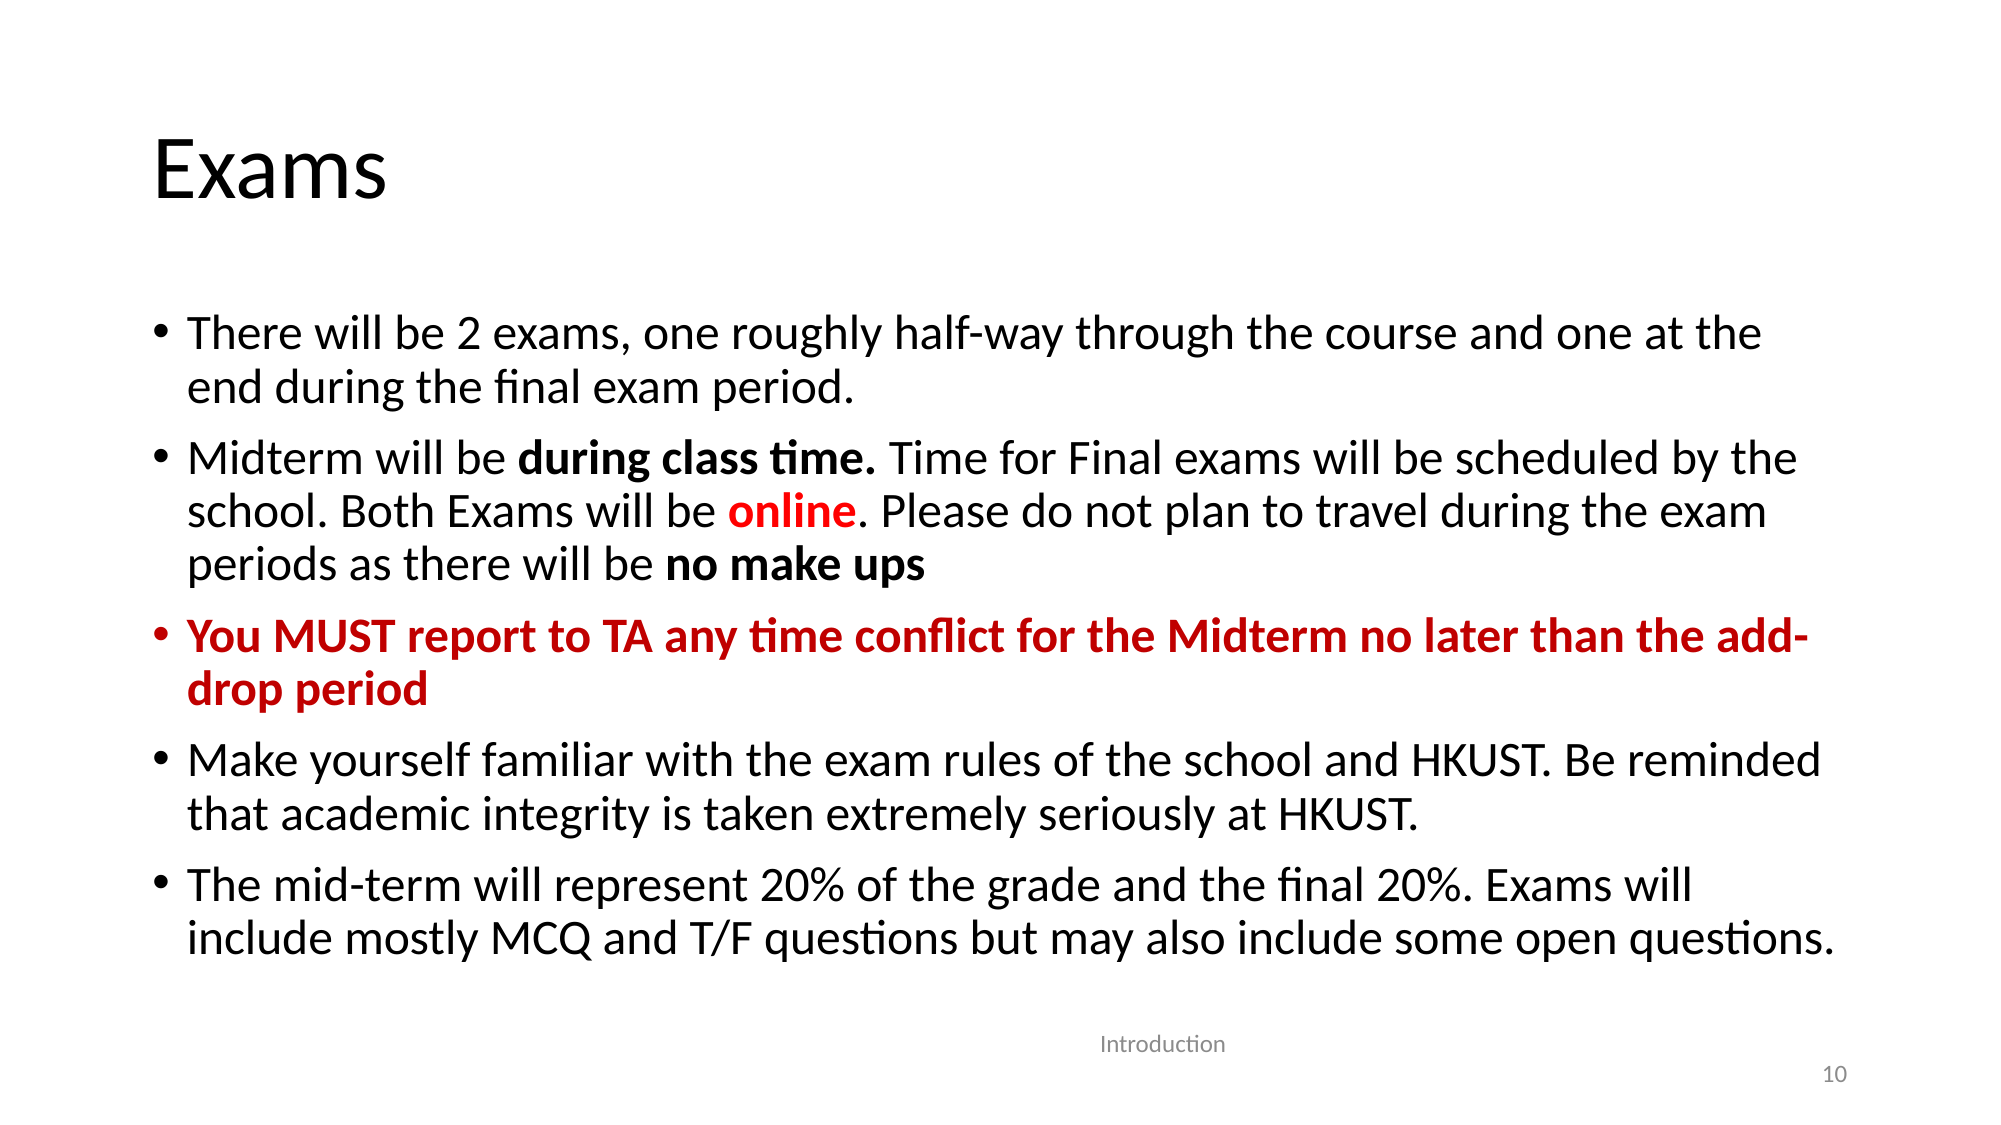

# Exams
There will be 2 exams, one roughly half-way through the course and one at the end during the final exam period.
Midterm will be during class time. Time for Final exams will be scheduled by the school. Both Exams will be online. Please do not plan to travel during the exam periods as there will be no make ups
You MUST report to TA any time conflict for the Midterm no later than the add-drop period
Make yourself familiar with the exam rules of the school and HKUST. Be reminded that academic integrity is taken extremely seriously at HKUST.
The mid-term will represent 20% of the grade and the final 20%. Exams will include mostly MCQ and T/F questions but may also include some open questions.
Introduction
10